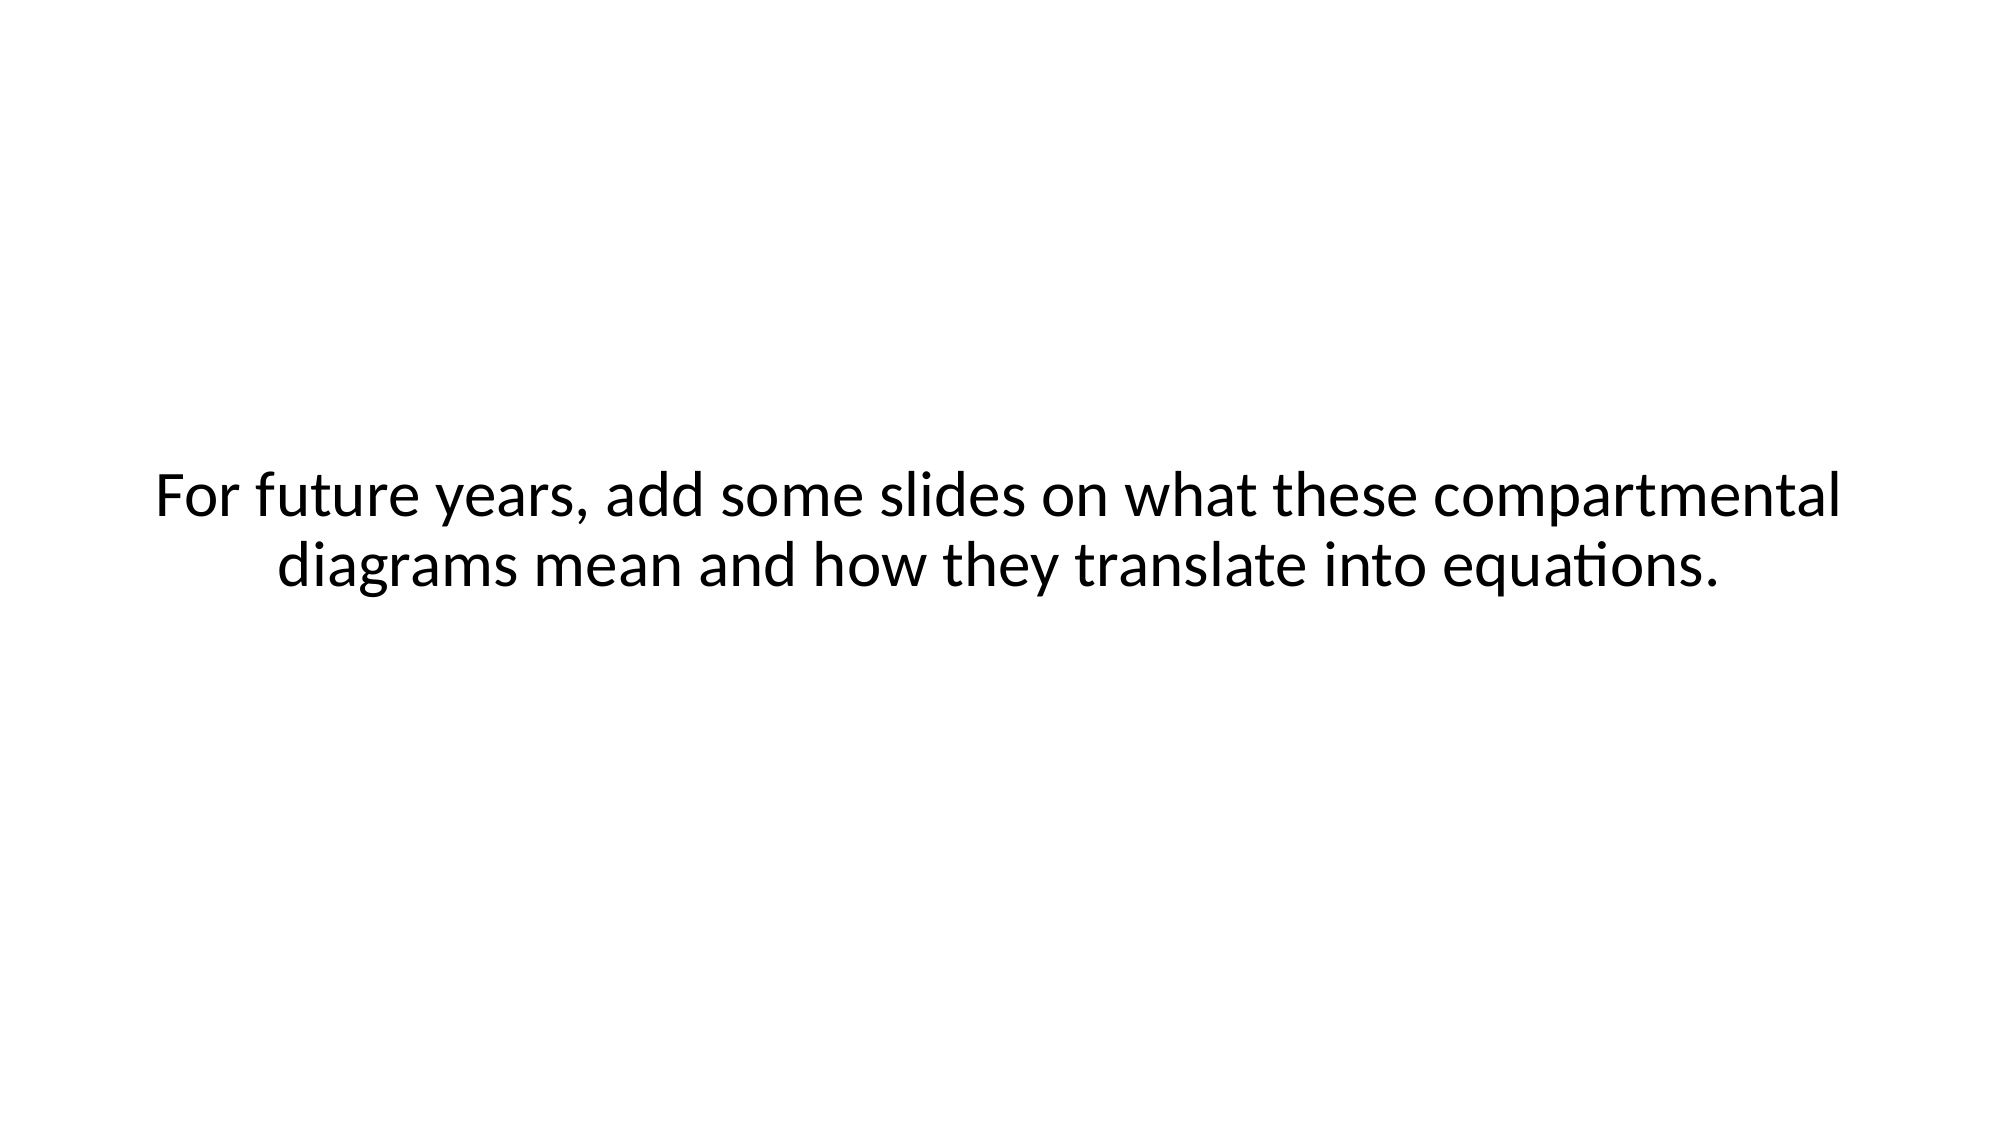

# For future years, add some slides on what these compartmental diagrams mean and how they translate into equations.